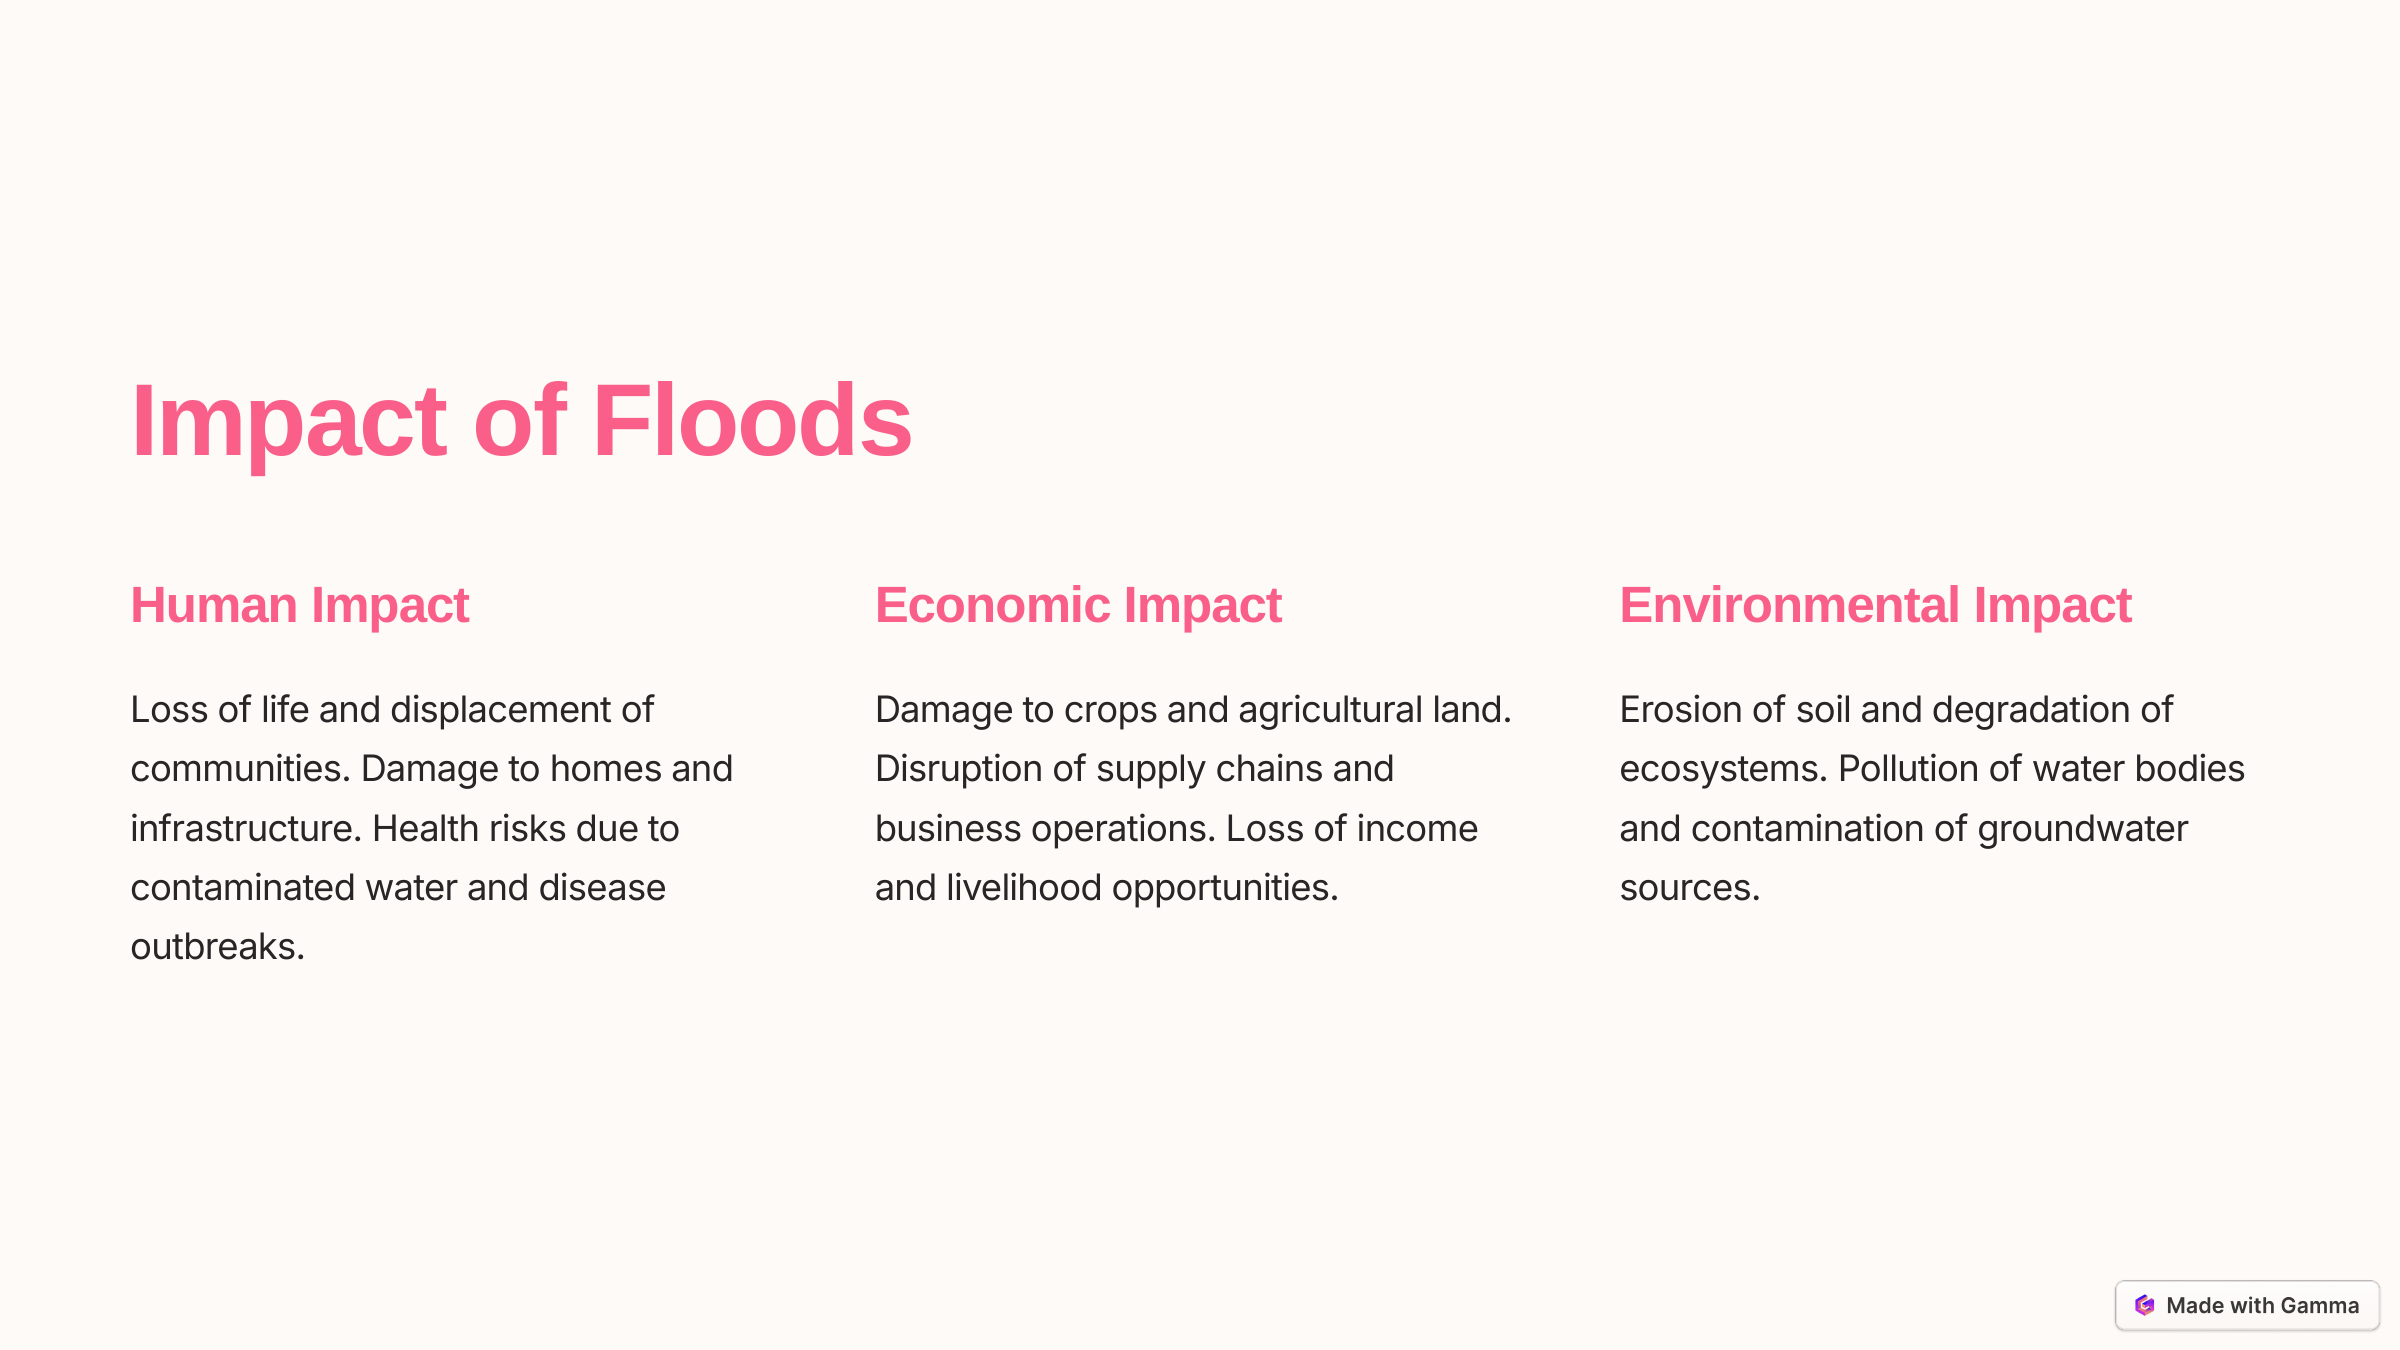

Impact of Floods
Human Impact
Economic Impact
Environmental Impact
Loss of life and displacement of communities. Damage to homes and infrastructure. Health risks due to contaminated water and disease outbreaks.
Damage to crops and agricultural land. Disruption of supply chains and business operations. Loss of income and livelihood opportunities.
Erosion of soil and degradation of ecosystems. Pollution of water bodies and contamination of groundwater sources.